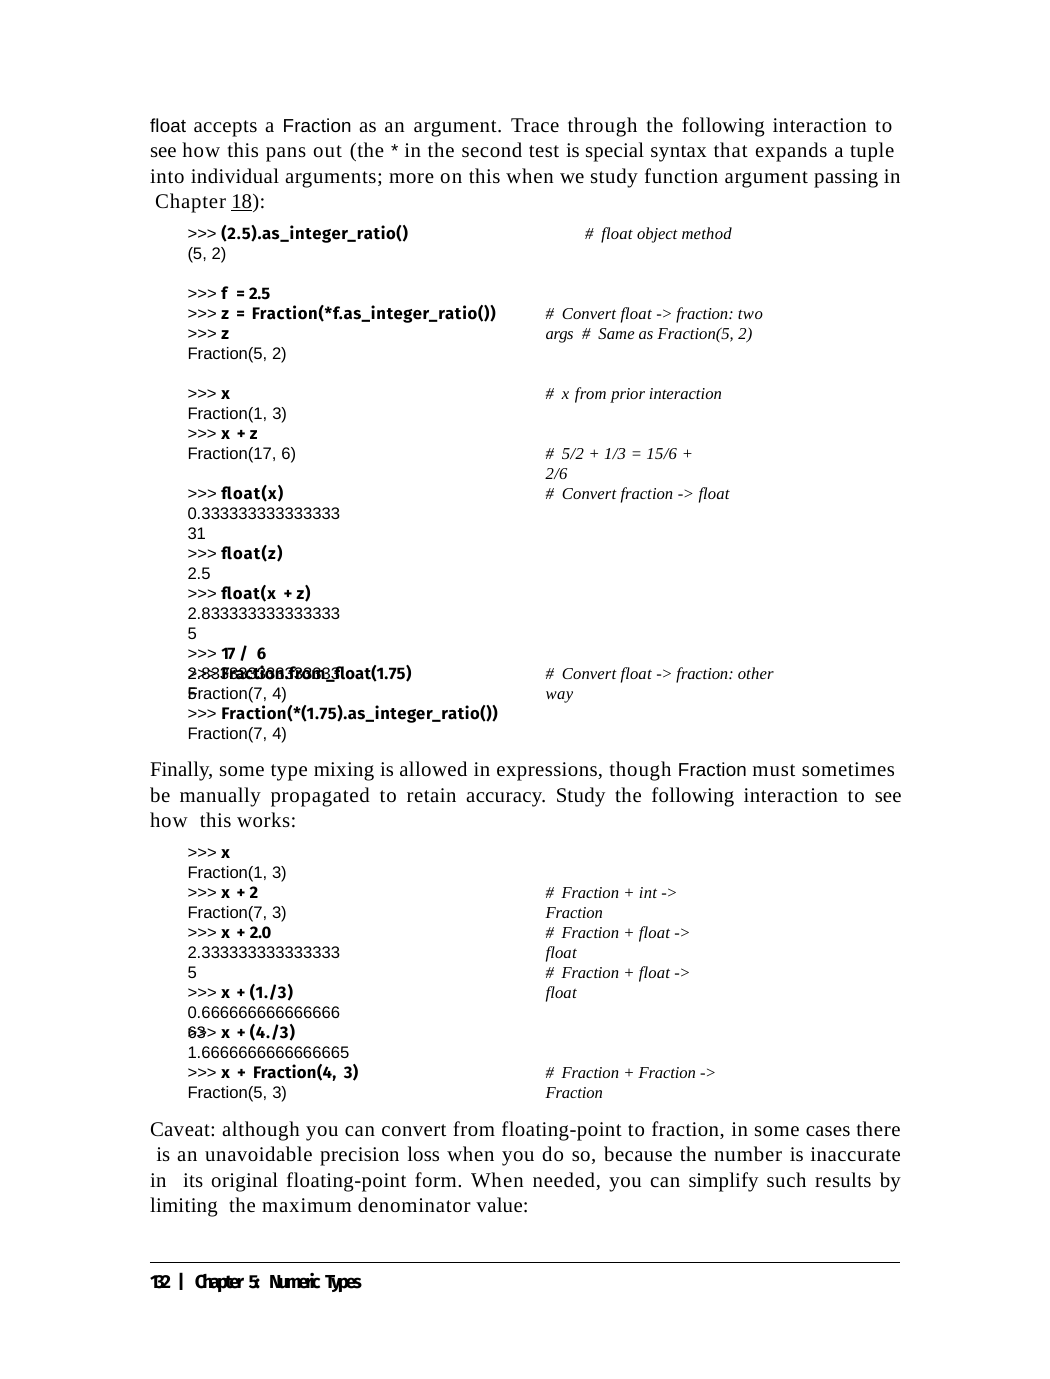

float accepts a Fraction as an argument. Trace through the following interaction to  see how this pans out (the * in the second test is special syntax that expands a tuple  into individual arguments; more on this when we study function argument passing in  Chapter 18):
>>> (2.5).as_integer_ratio()	# float object method
(5, 2)
>>> f = 2.5
>>> z = Fraction(*f.as_integer_ratio())
>>> z
Fraction(5, 2)
# Convert float -> fraction: two args  # Same as Fraction(5, 2)
>>> x
Fraction(1, 3)
>>> x + z
Fraction(17, 6)
# x from prior interaction
# 5/2 + 1/3 = 15/6 + 2/6
>>> float(x)
0.33333333333333331
>>> float(z)
2.5
>>> float(x + z)
2.8333333333333335
>>> 17 / 6
2.8333333333333335
# Convert fraction -> float
>>> Fraction.from_float(1.75)
Fraction(7, 4)
>>> Fraction(*(1.75).as_integer_ratio())
Fraction(7, 4)
# Convert float -> fraction: other way
Finally, some type mixing is allowed in expressions, though Fraction must sometimes  be manually propagated to retain accuracy. Study the following interaction to see how  this works:
>>> x
Fraction(1, 3)
>>> x + 2
Fraction(7, 3)
>>> x + 2.0
2.3333333333333335
>>> x + (1./3)
0.66666666666666663
# Fraction + int -> Fraction
# Fraction + float -> float
# Fraction + float -> float
>>> x + (4./3)
1.6666666666666665
>>> x + Fraction(4, 3)
Fraction(5, 3)
# Fraction + Fraction -> Fraction
Caveat: although you can convert from floating-point to fraction, in some cases there  is an unavoidable precision loss when you do so, because the number is inaccurate in  its original floating-point form. When needed, you can simplify such results by limiting  the maximum denominator value:

132  |  Chapter 5:  Numeric Types